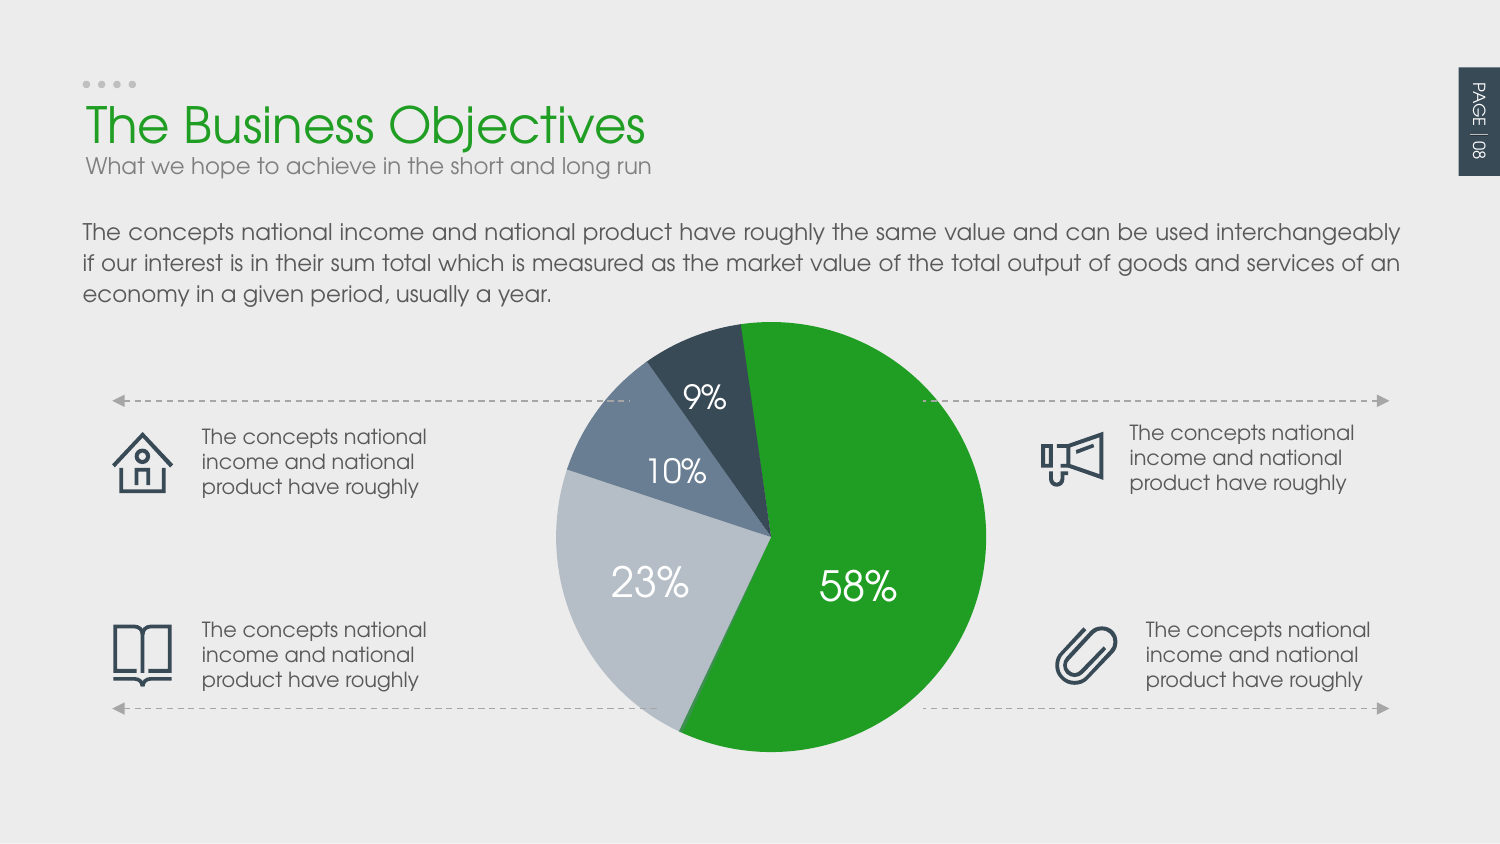

PAGE   08
The Business Objectives
What we hope to achieve in the short and long run
The concepts national income and national product have roughly the same value and can be used interchangeably if our interest is in their sum total which is measured as the market value of the total output of goods and services of an economy in a given period, usually a year.

9%
10%
23%
58%
The concepts national income and national product have roughly

The concepts national income and national product have roughly

The concepts national income and national product have roughly

The concepts national income and national product have roughly